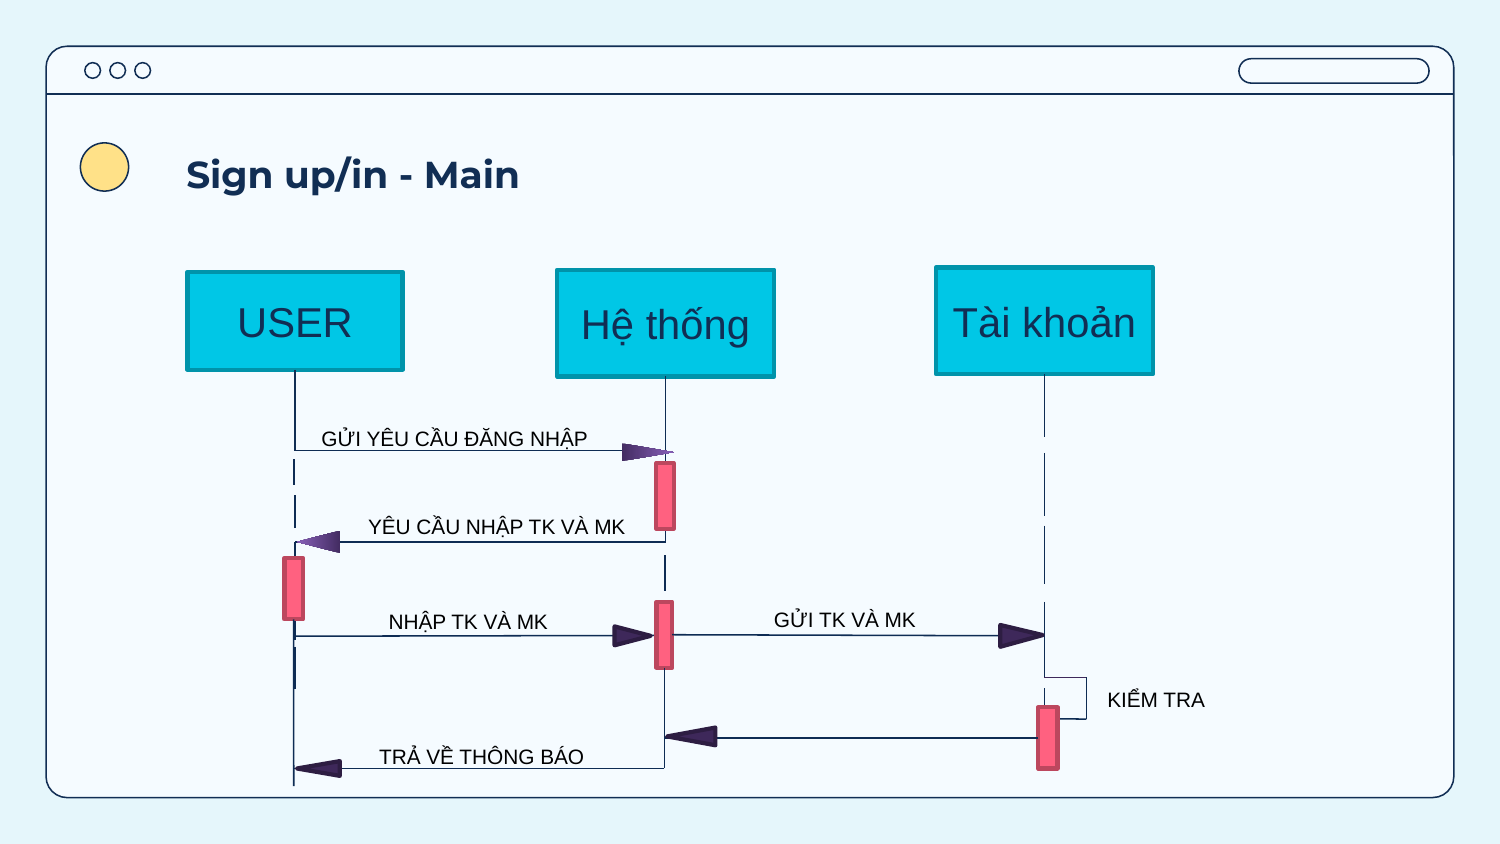

Sign up/in - Main

Tài khoản
Hệ thống
USER
GỬI YÊU CẦU ĐĂNG NHẬP

YÊU CẦU NHẬP TK VÀ MK

GỬI TK VÀ MK
NHẬP TK VÀ MK

KIỂM TRA

TRẢ VỀ THÔNG BÁO

Class 3
Class 2
Quanlikho
Thongtin_hanghoa
hoatdong
Class 1